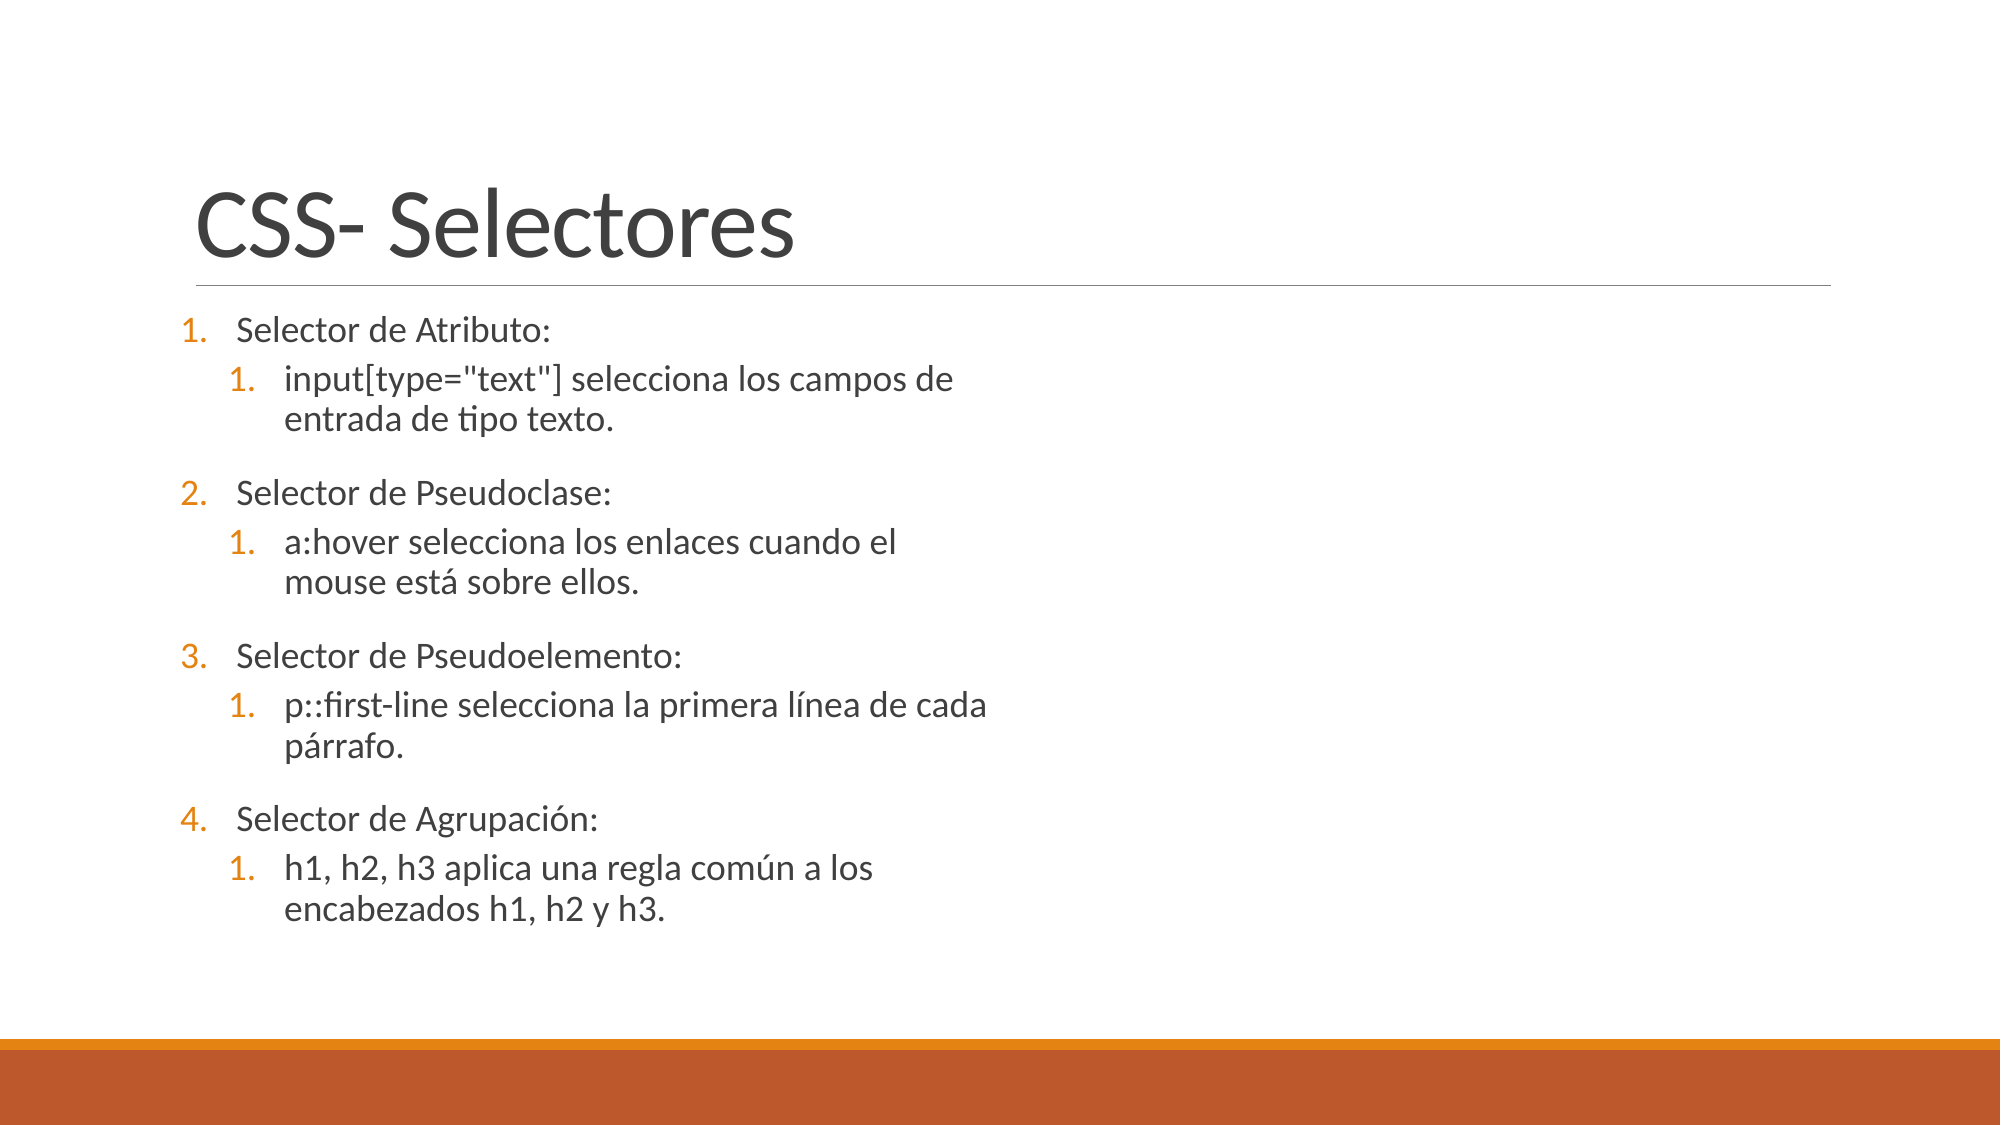

# CSS- Selectores
Selector de Atributo:
input[type="text"] selecciona los campos de entrada de tipo texto.
Selector de Pseudoclase:
a:hover selecciona los enlaces cuando el mouse está sobre ellos.
Selector de Pseudoelemento:
p::first-line selecciona la primera línea de cada párrafo.
Selector de Agrupación:
h1, h2, h3 aplica una regla común a los encabezados h1, h2 y h3.